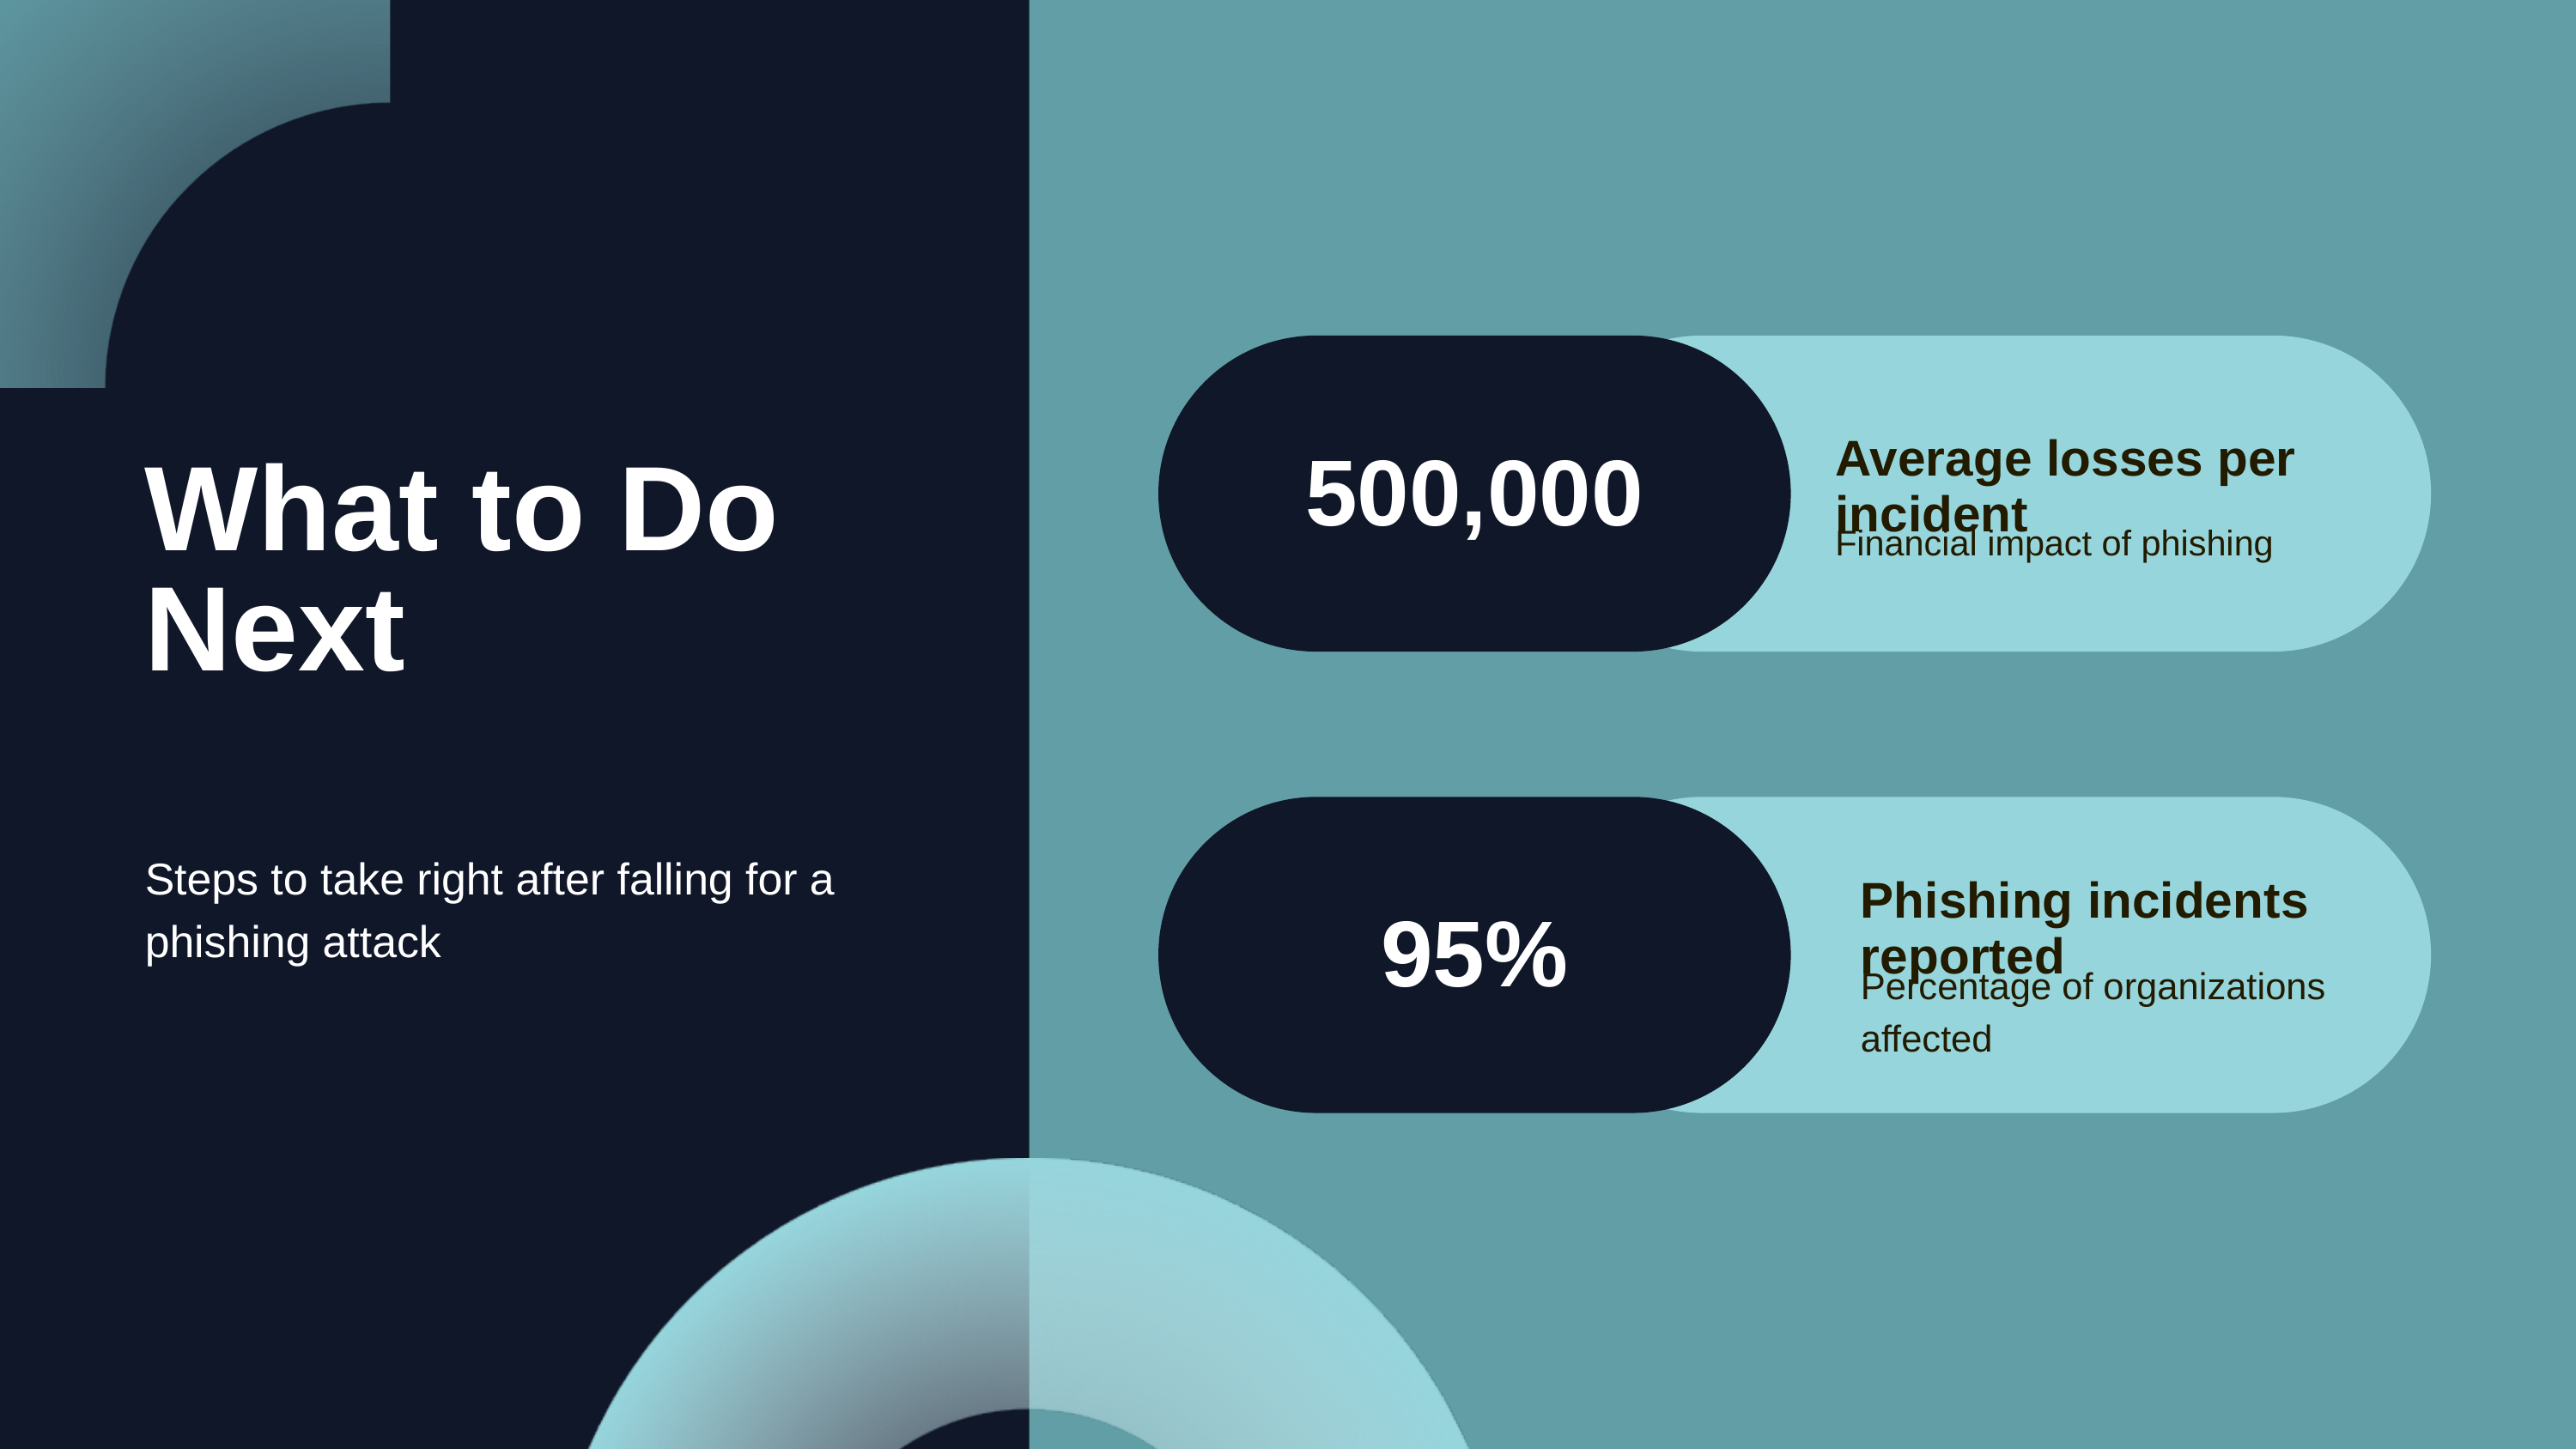

500,000
Average losses per incident
Financial impact of phishing
What to Do Next

Steps to take right after falling for a phishing attack
Phishing incidents reported
Percentage of organizations affected
95%